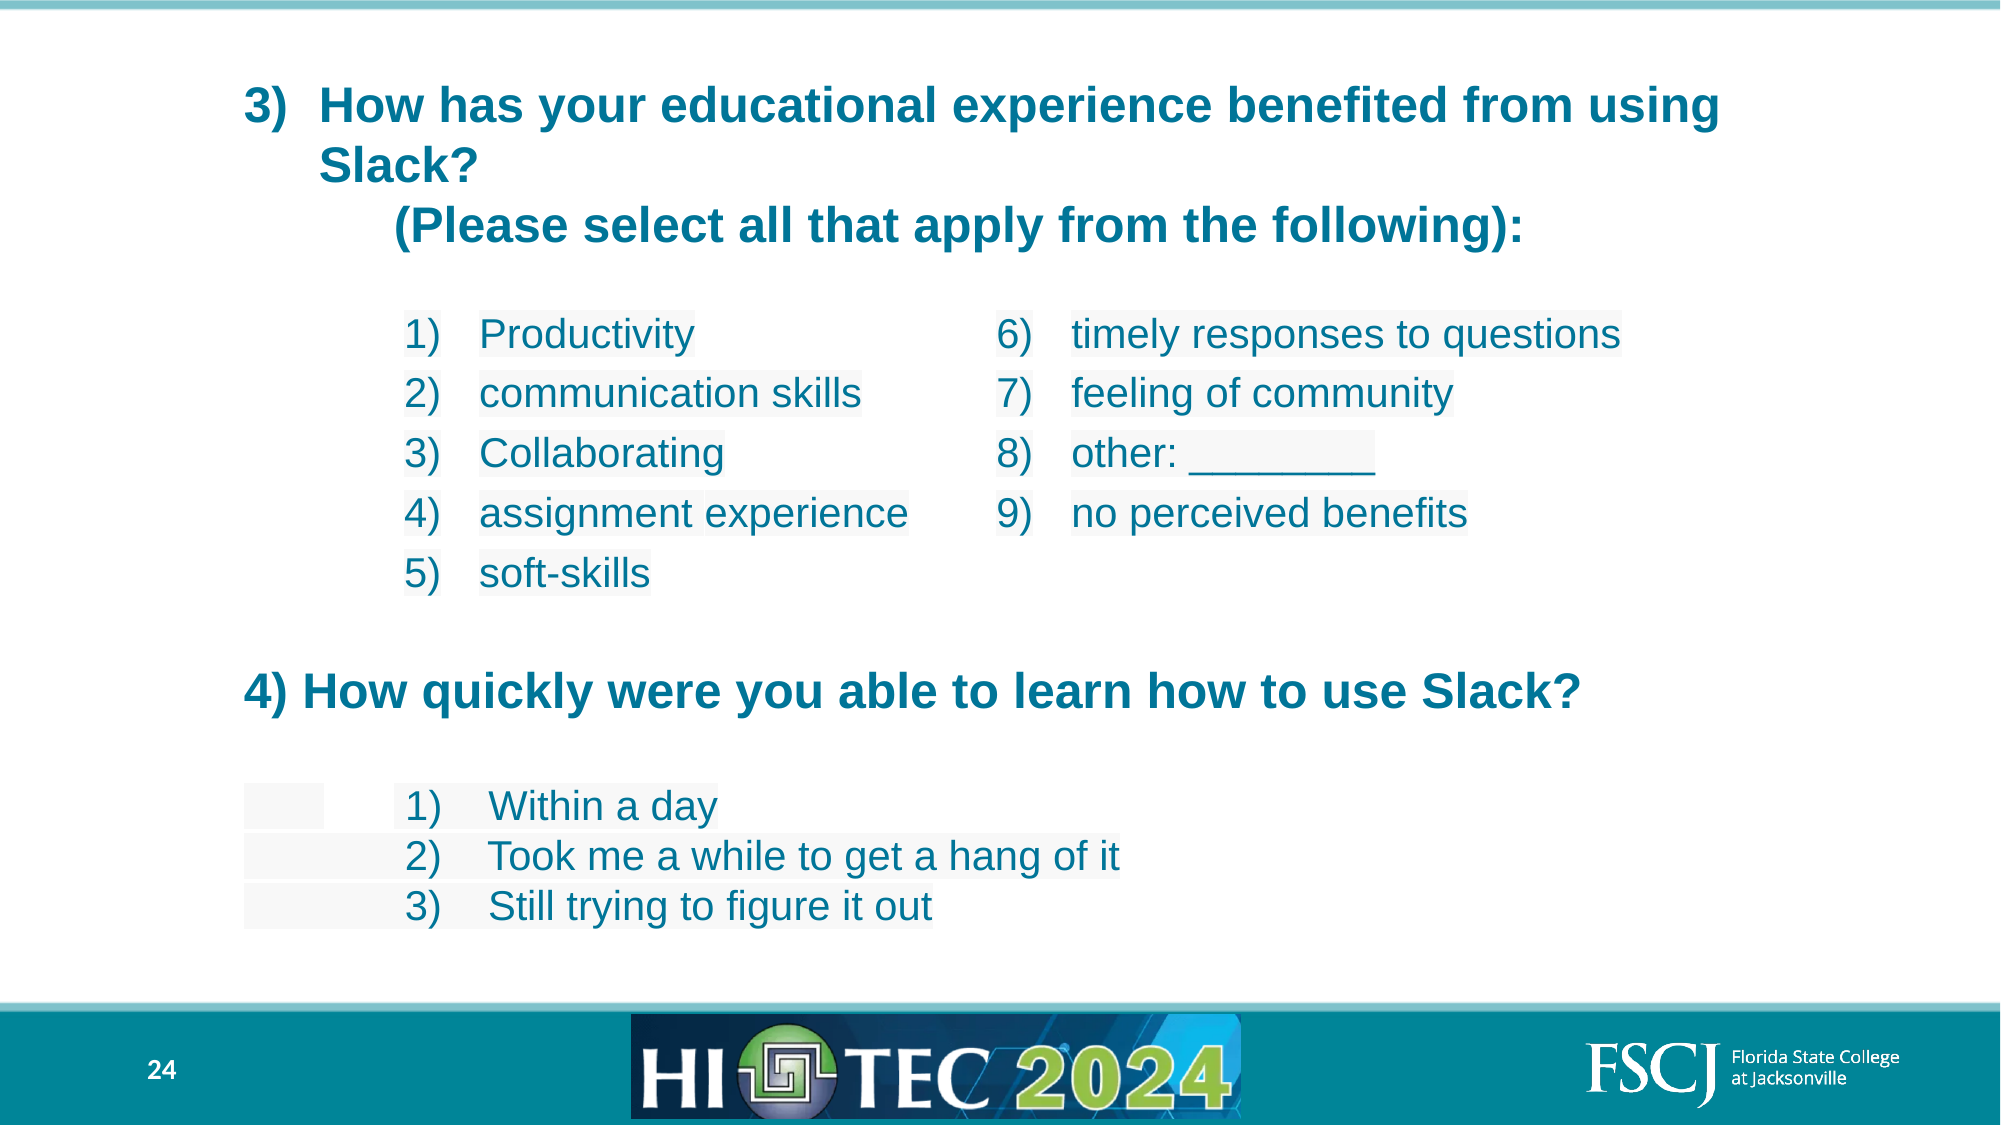

How has your educational experience benefited from using Slack?
	(Please select all that apply from the following):
Productivity
communication skills
Collaborating
assignment experience
soft-skills

timely responses to questions
feeling of community
other: ________
no perceived benefits
4) How quickly were you able to learn how to use Slack?

       	 1)    Within a day
              2)    Took me a while to get a hang of it
              3)    Still trying to figure it out